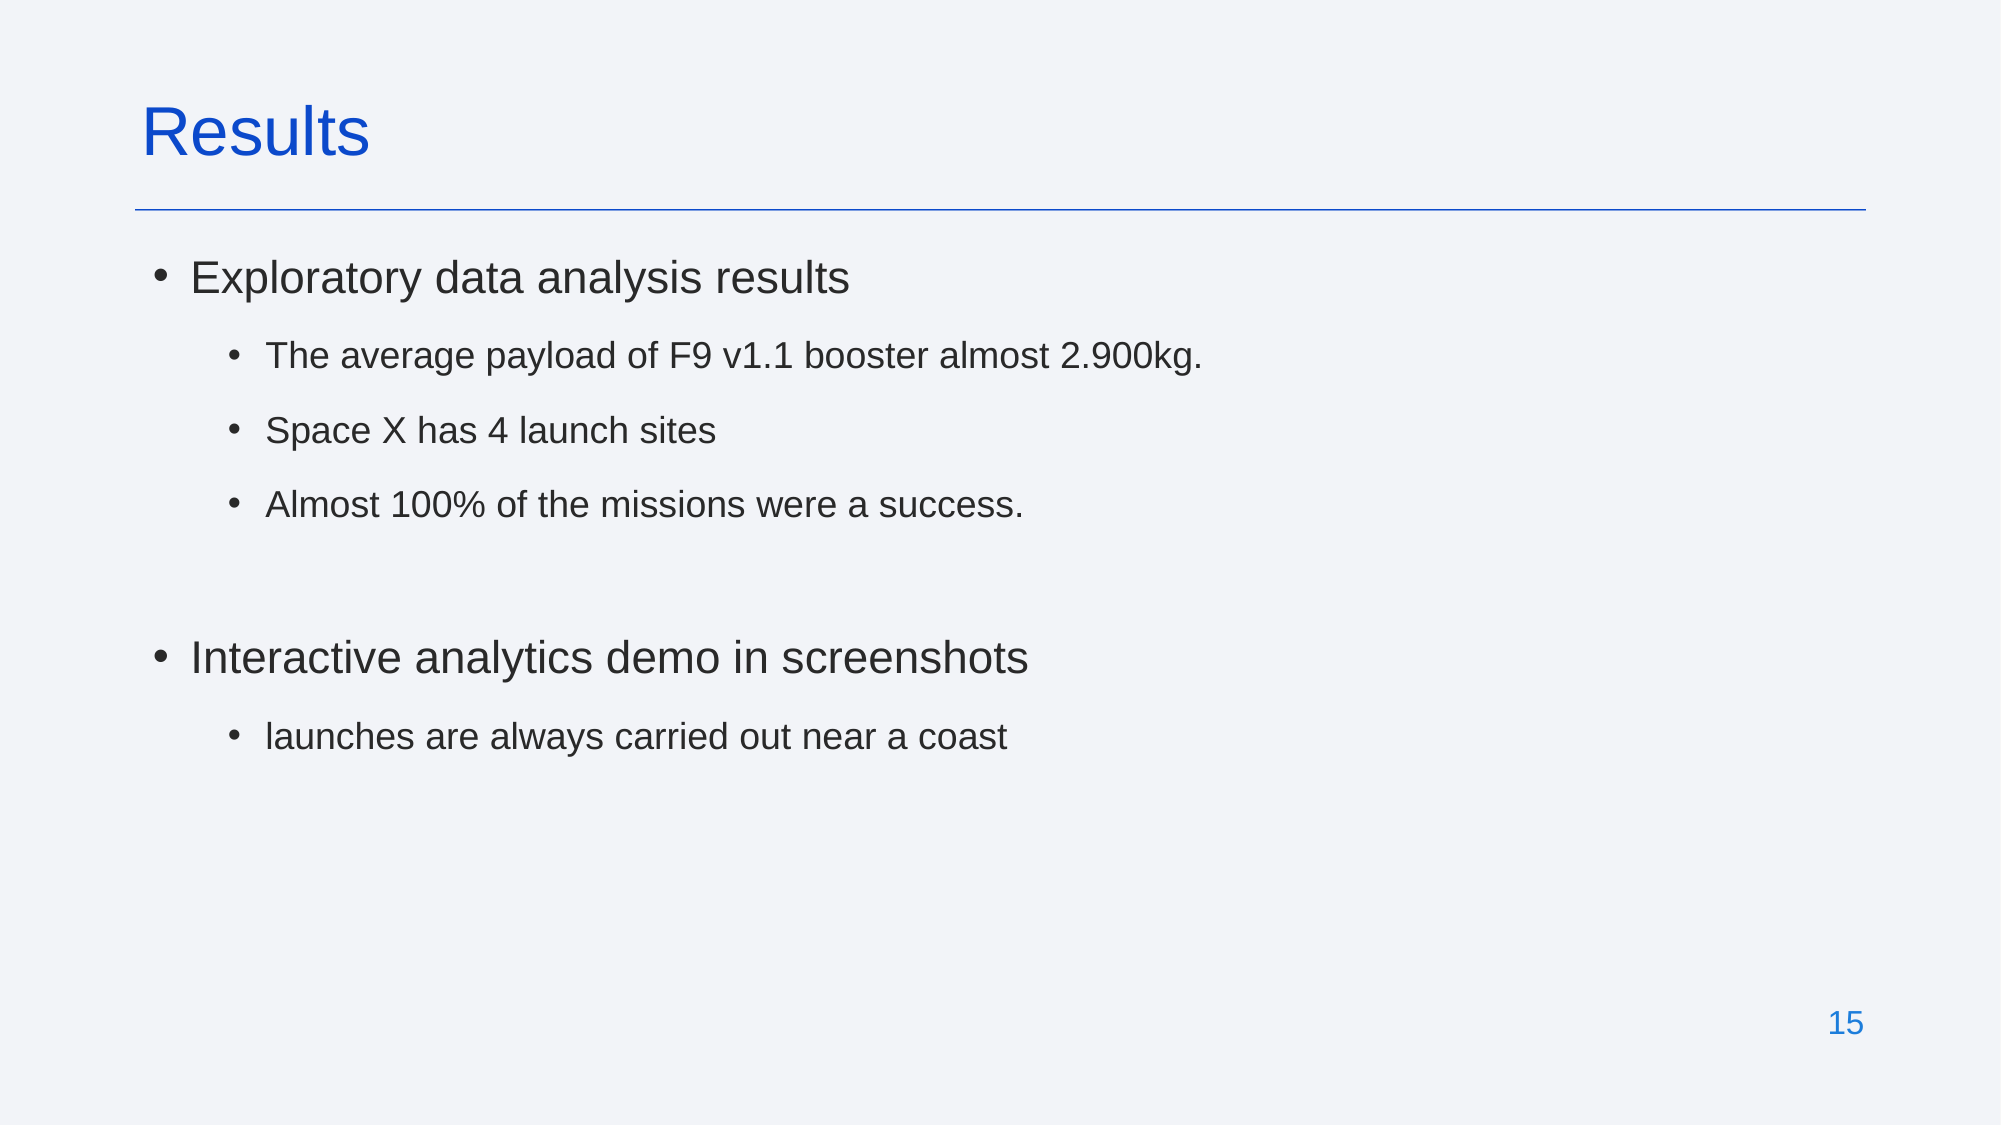

Results
Exploratory data analysis results
The average payload of F9 v1.1 booster almost 2.900kg.
Space X has 4 launch sites
Almost 100% of the missions were a success.

Interactive analytics demo in screenshots
launches are always carried out near a coast

15